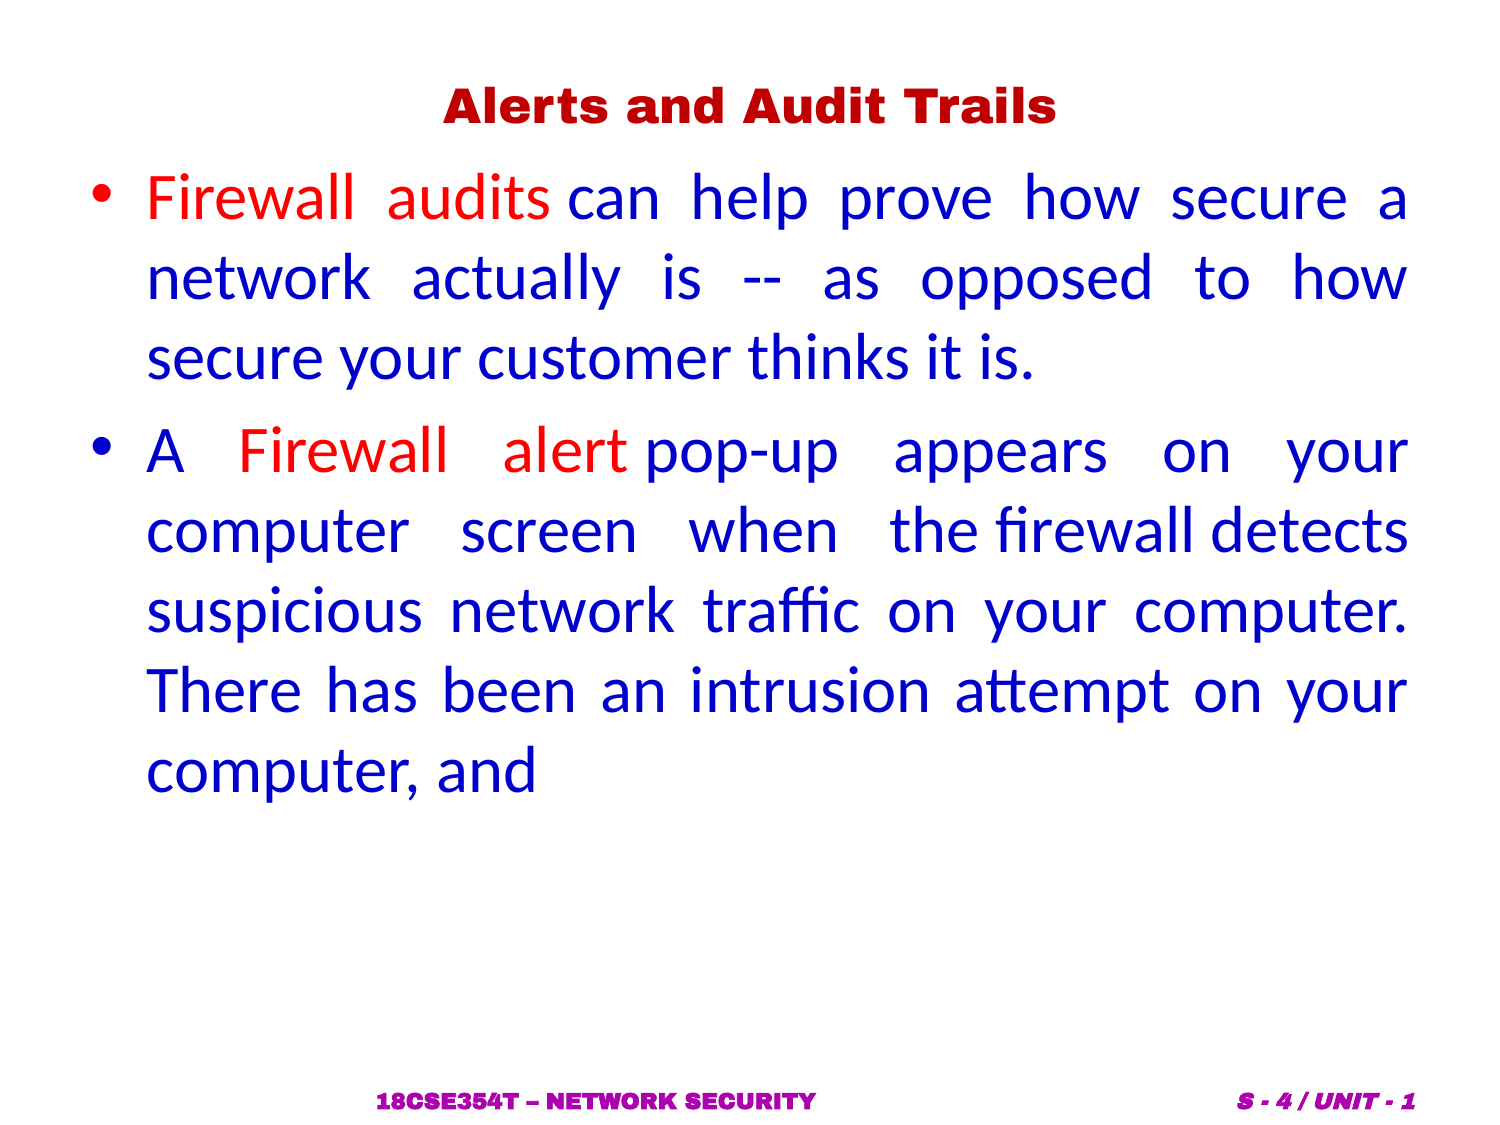

# Alerts and Audit Trails
Firewall audits can help prove how secure a network actually is -- as opposed to how secure your customer thinks it is.
A Firewall alert pop-up appears on your computer screen when the firewall detects suspicious network traffic on your computer. There has been an intrusion attempt on your computer, and
                                18CSE354T – NETWORK SECURITY                                                      S - 4 / UNIT - 1